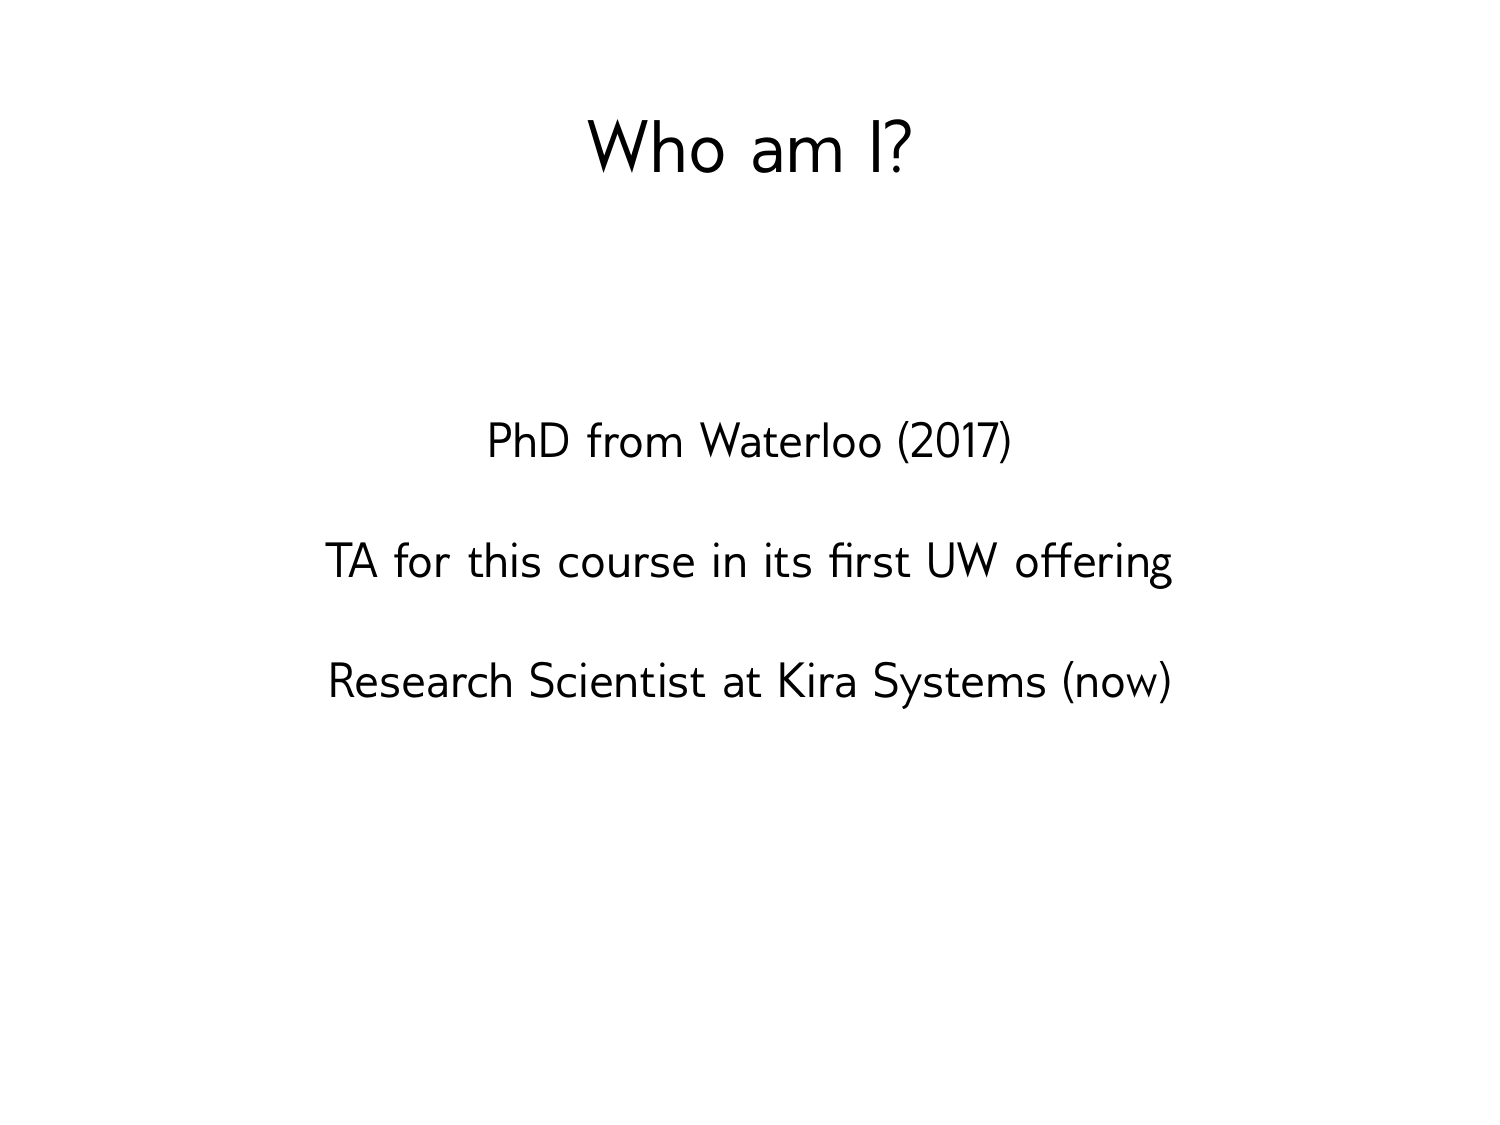

Who am I?
PhD from Waterloo (2017)

TA for this course in its first UW offering

Research Scientist at Kira Systems (now)